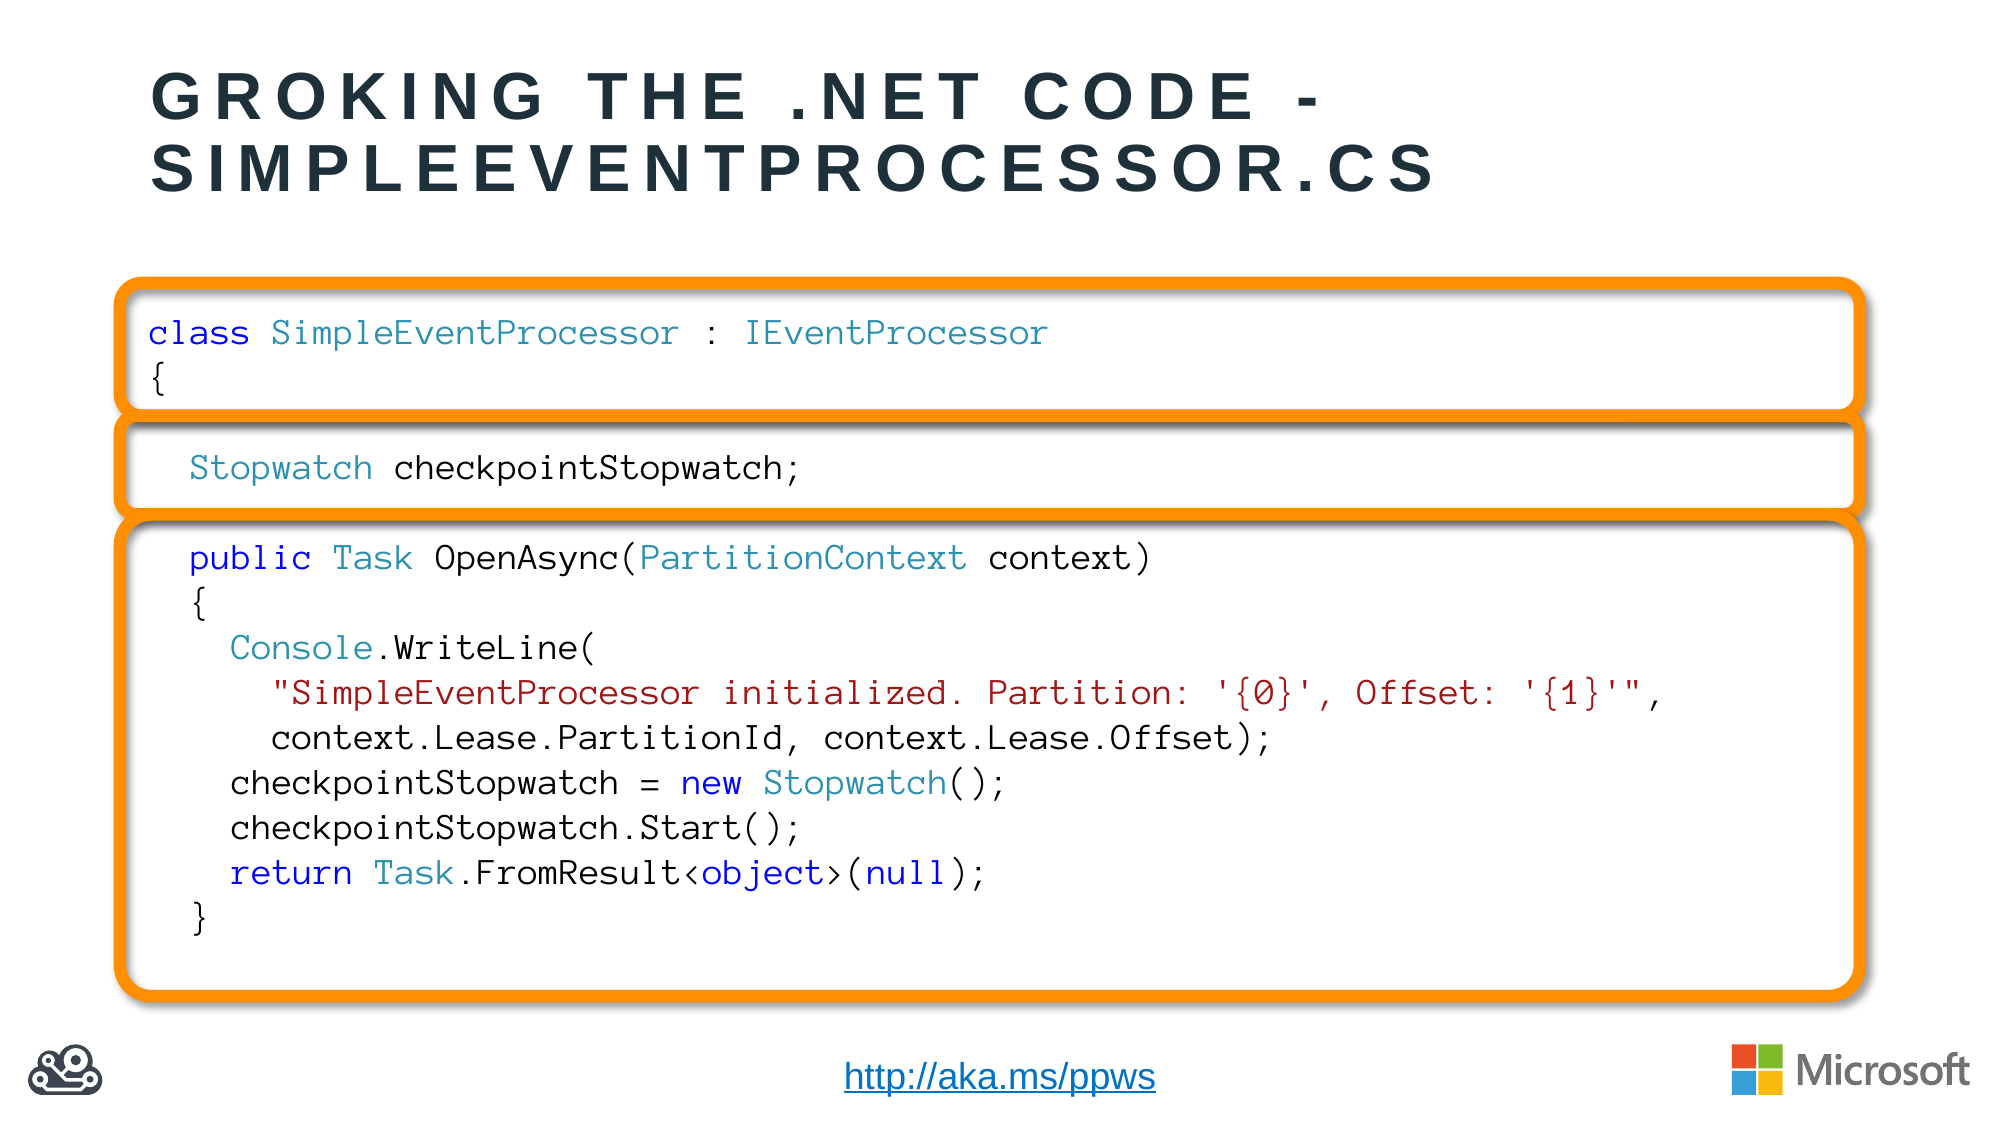

# Groking the .nET code -  SimpleEventProcessor.cs

class SimpleEventProcessor : IEventProcessor
{

  Stopwatch checkpointStopwatch;

  public Task OpenAsync(PartitionContext context)
  {
    Console.WriteLine(
      "SimpleEventProcessor initialized. Partition: '{0}', Offset: '{1}'",
      context.Lease.PartitionId, context.Lease.Offset);
    checkpointStopwatch = new Stopwatch();
    checkpointStopwatch.Start();
    return Task.FromResult<object>(null);
  }